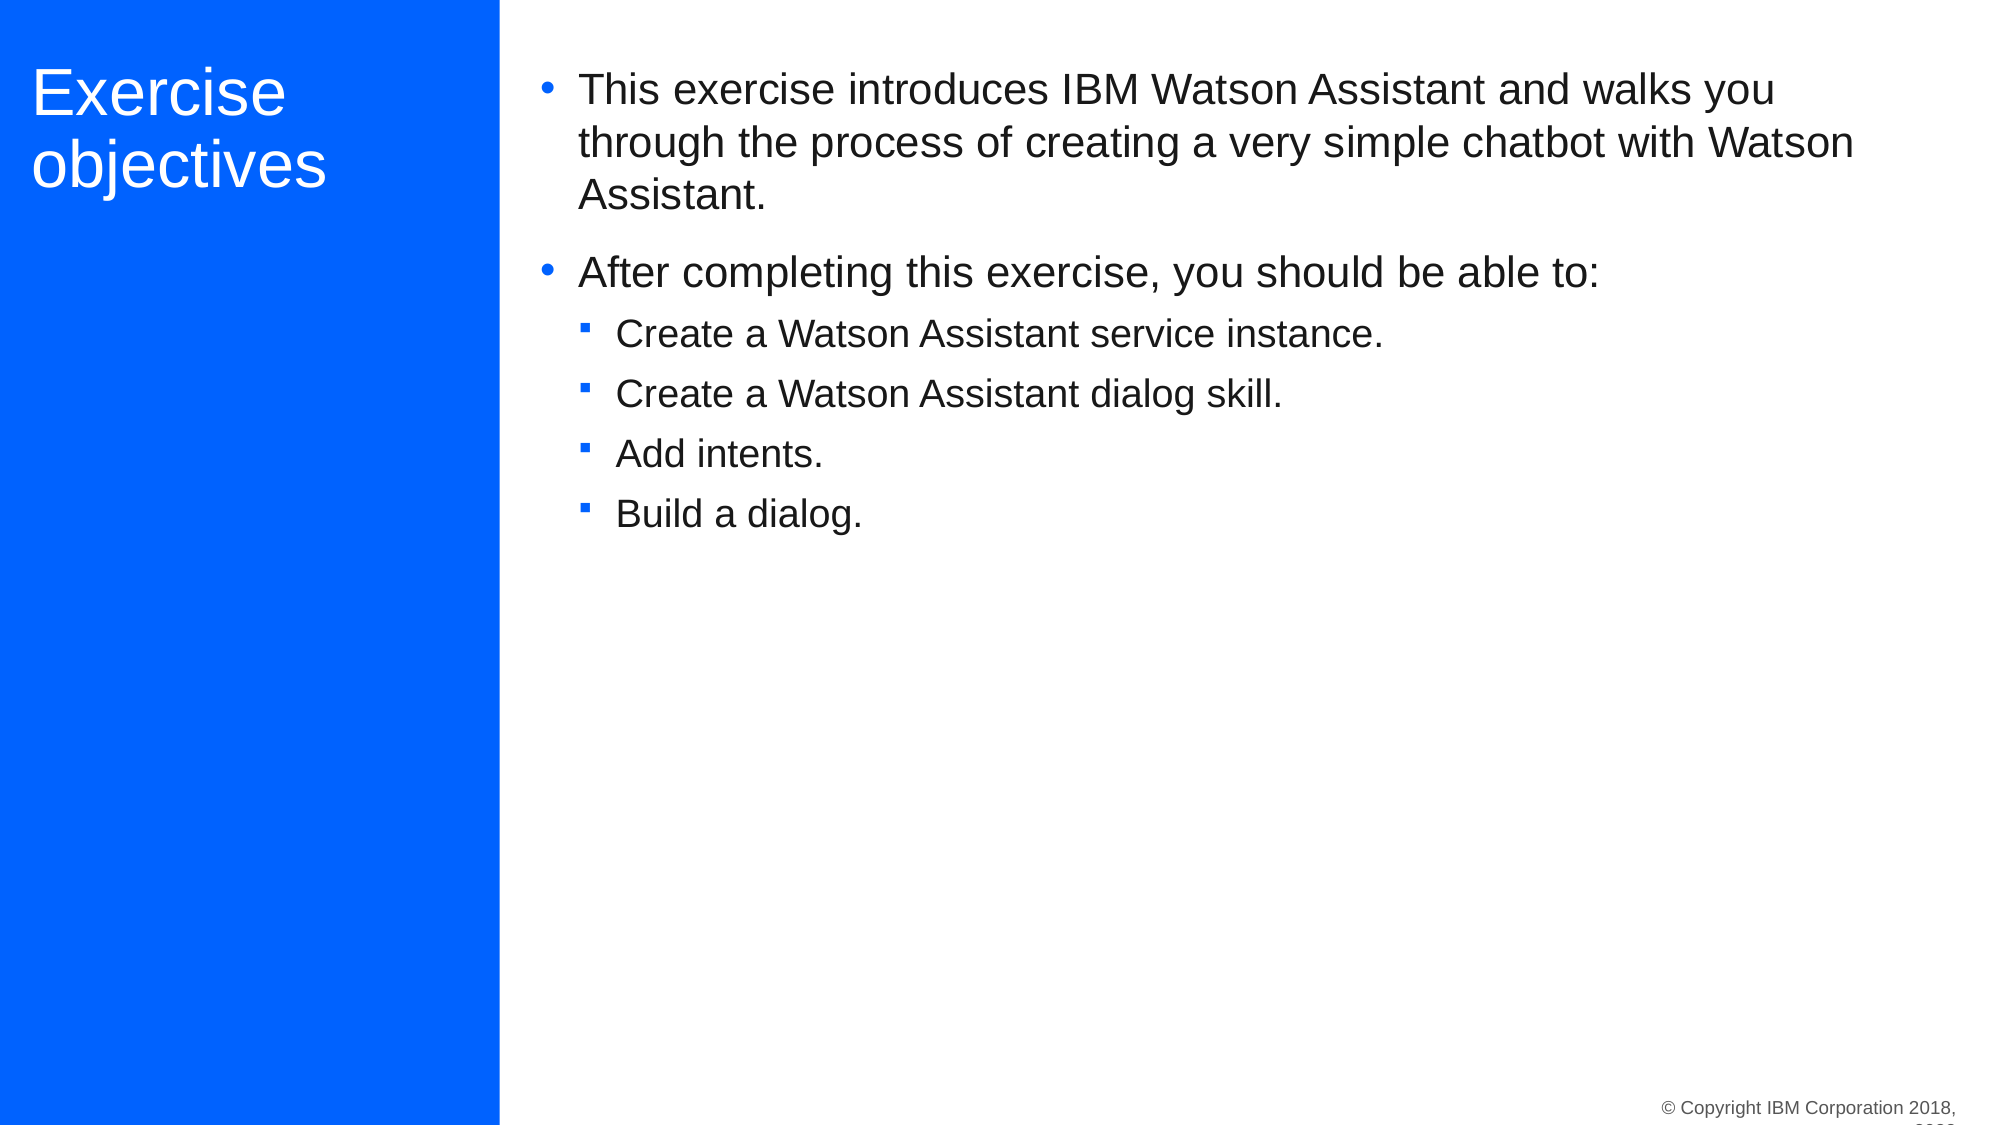

# Exercise objectives
This exercise introduces IBM Watson Assistant and walks you through the process of creating a very simple chatbot with Watson Assistant.
After completing this exercise, you should be able to:
Create a Watson Assistant service instance.
Create a Watson Assistant dialog skill.
Add intents.
Build a dialog.

© Copyright IBM Corporation 2018, 2022